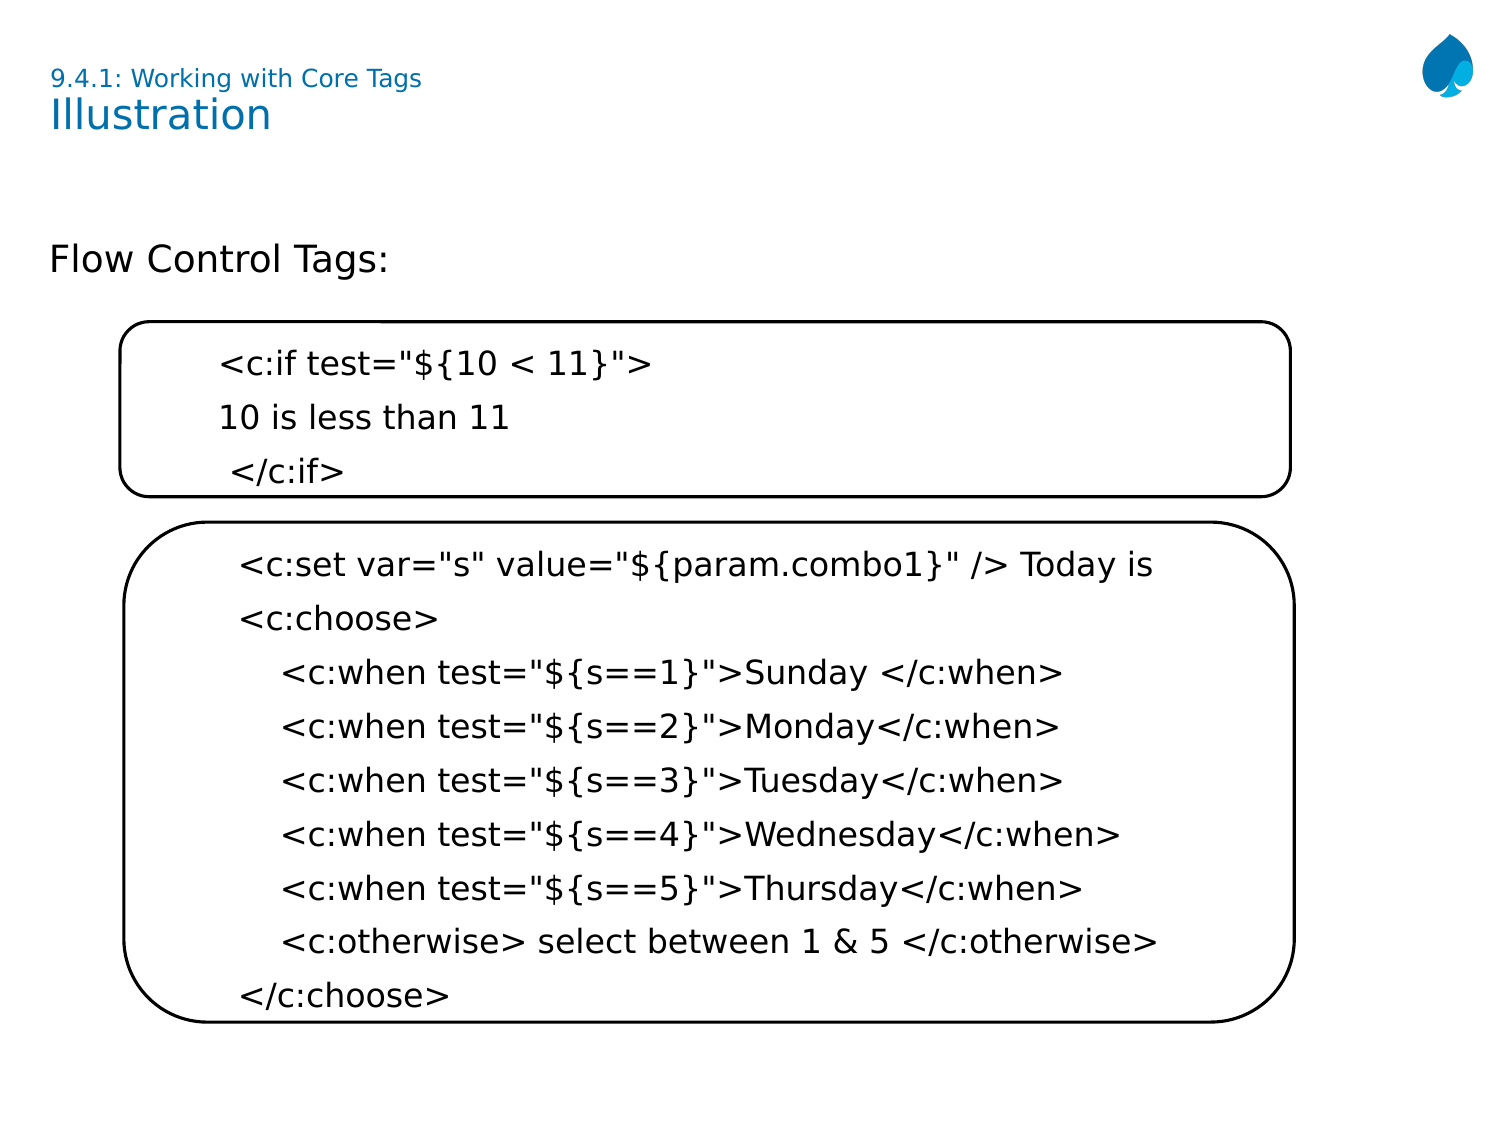

# 9.4.1: Working with Core Tags Illustration
Flow Control Tags:

<c:if test="${10 < 11}">
10 is less than 11
 </c:if>
<c:set var="s" value="${param.combo1}" /> Today is
<c:choose>
    <c:when test="${s==1}">Sunday </c:when>
    <c:when test="${s==2}">Monday</c:when>
    <c:when test="${s==3}">Tuesday</c:when>
    <c:when test="${s==4}">Wednesday</c:when>
    <c:when test="${s==5}">Thursday</c:when>
    <c:otherwise> select between 1 & 5 </c:otherwise>
</c:choose>